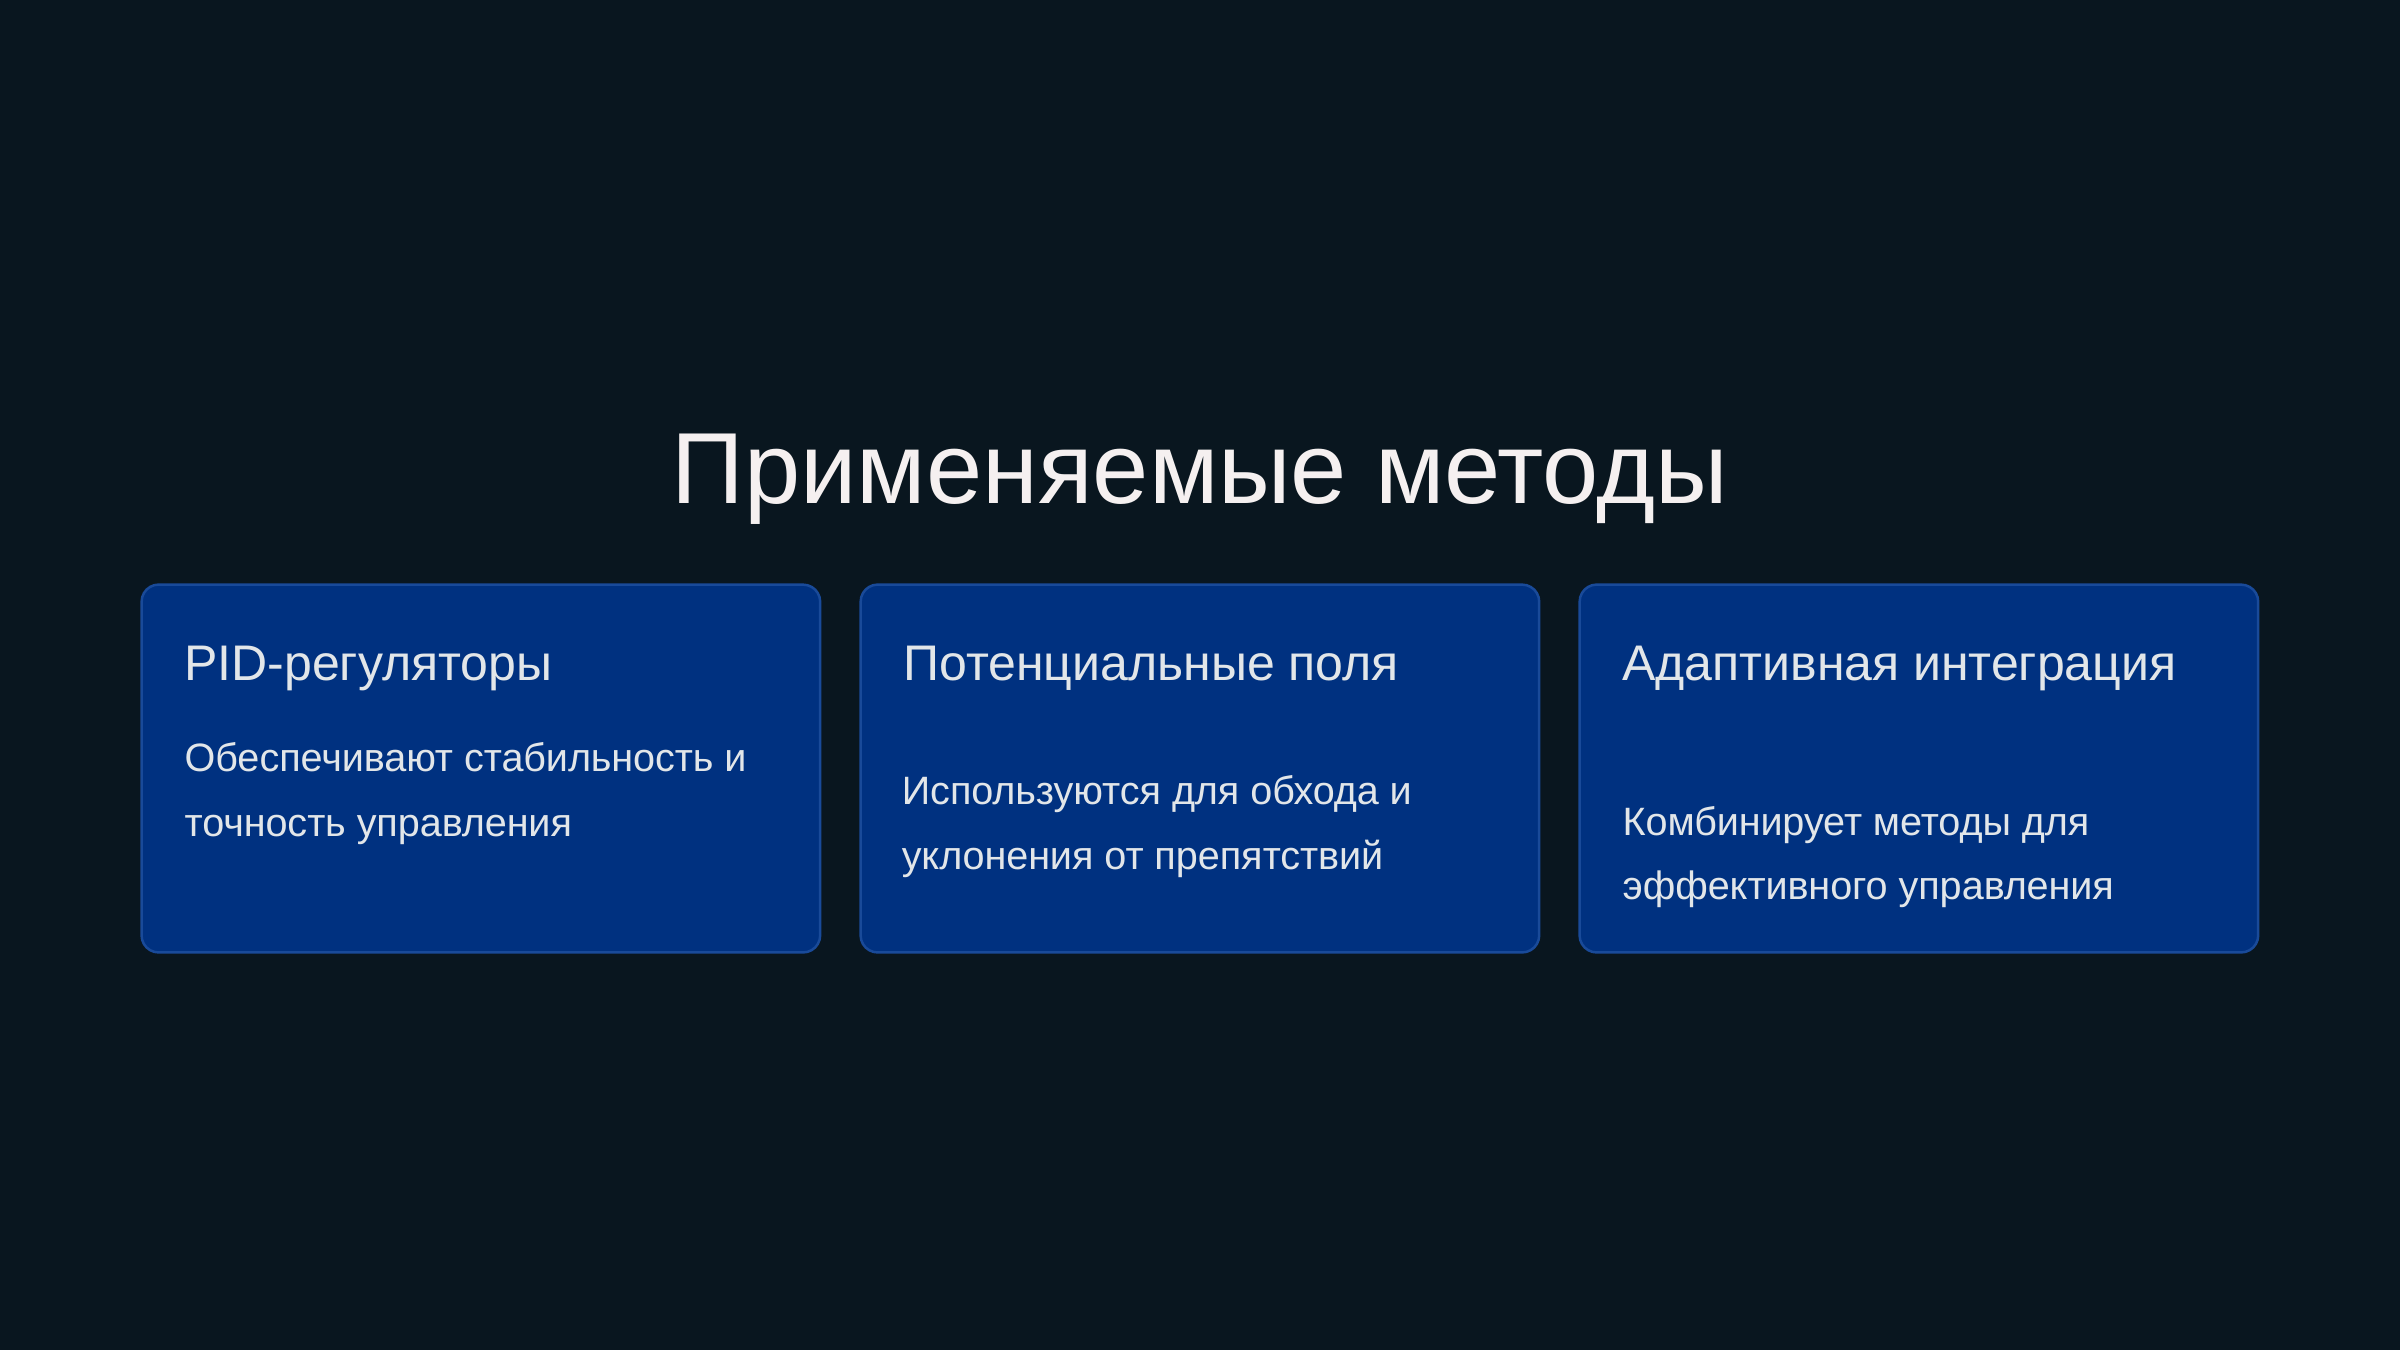

Применяемые методы

PID-регуляторы
Потенциальные поля
Адаптивная интеграция
Обеспечивают стабильность и точность управления
Используются для обхода и уклонения от препятствий
Комбинирует методы для эффективного управления